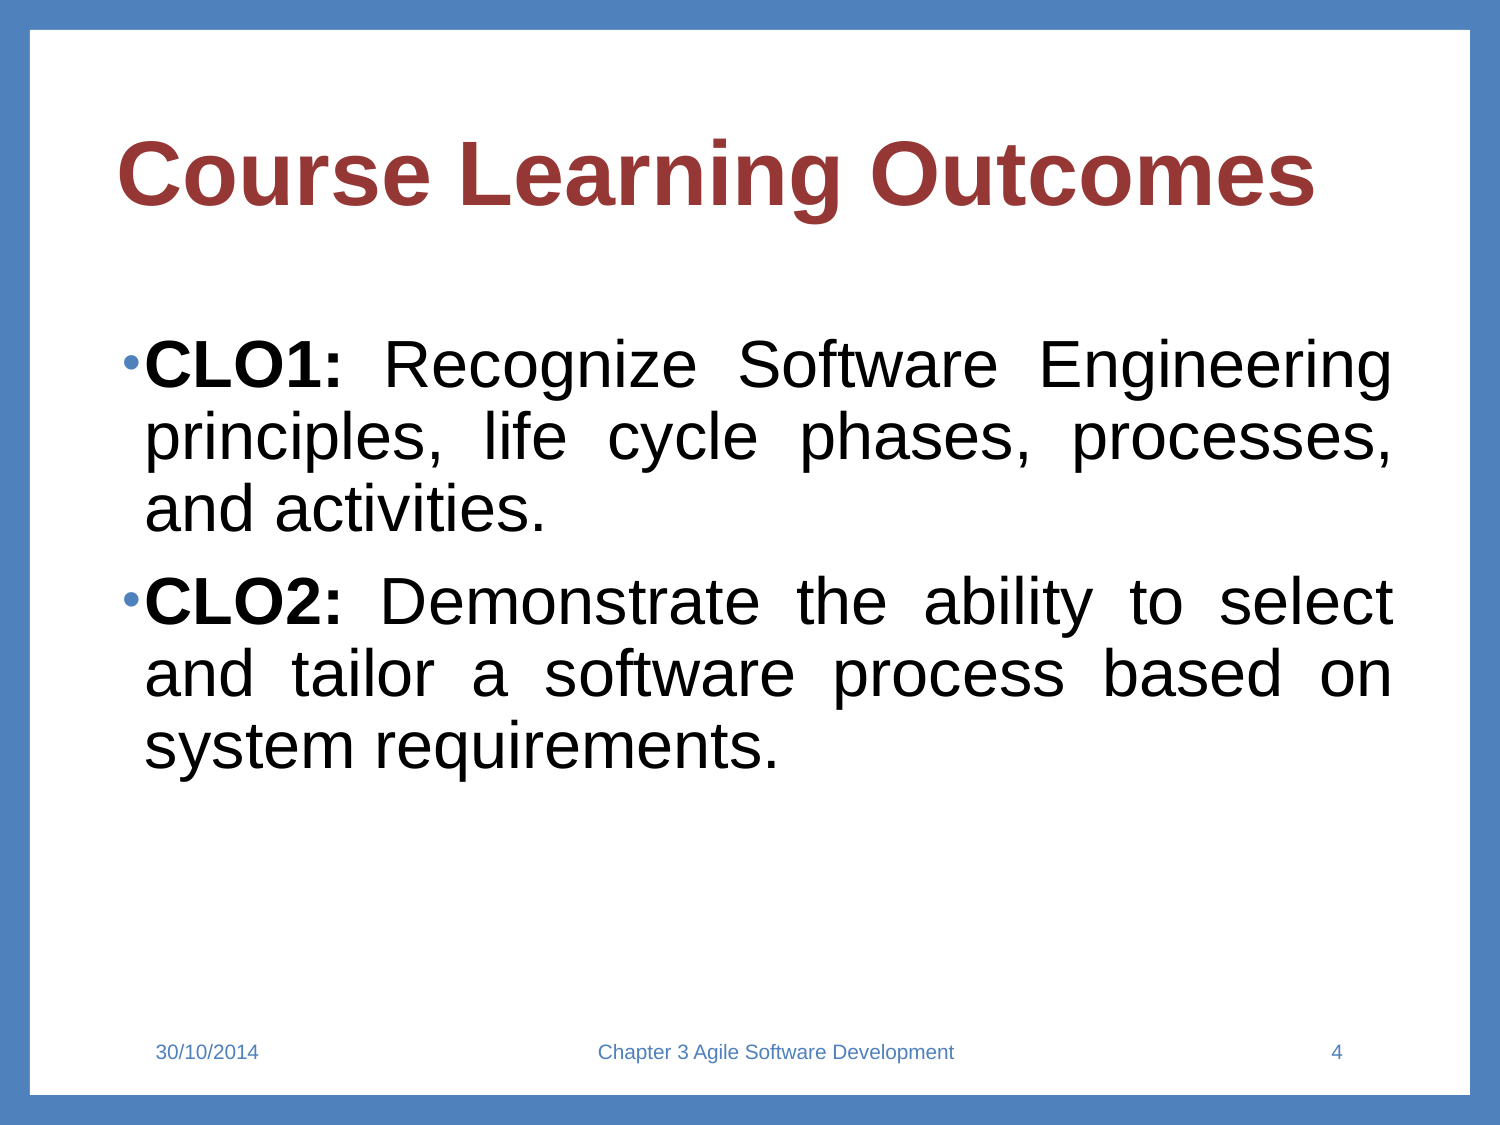

# Course Learning Outcomes
CLO1: Recognize Software Engineering principles, life cycle phases, processes, and activities.
CLO2: Demonstrate the ability to select and tailor a software process based on system requirements.

30/10/2014
Chapter 3 Agile Software Development
4